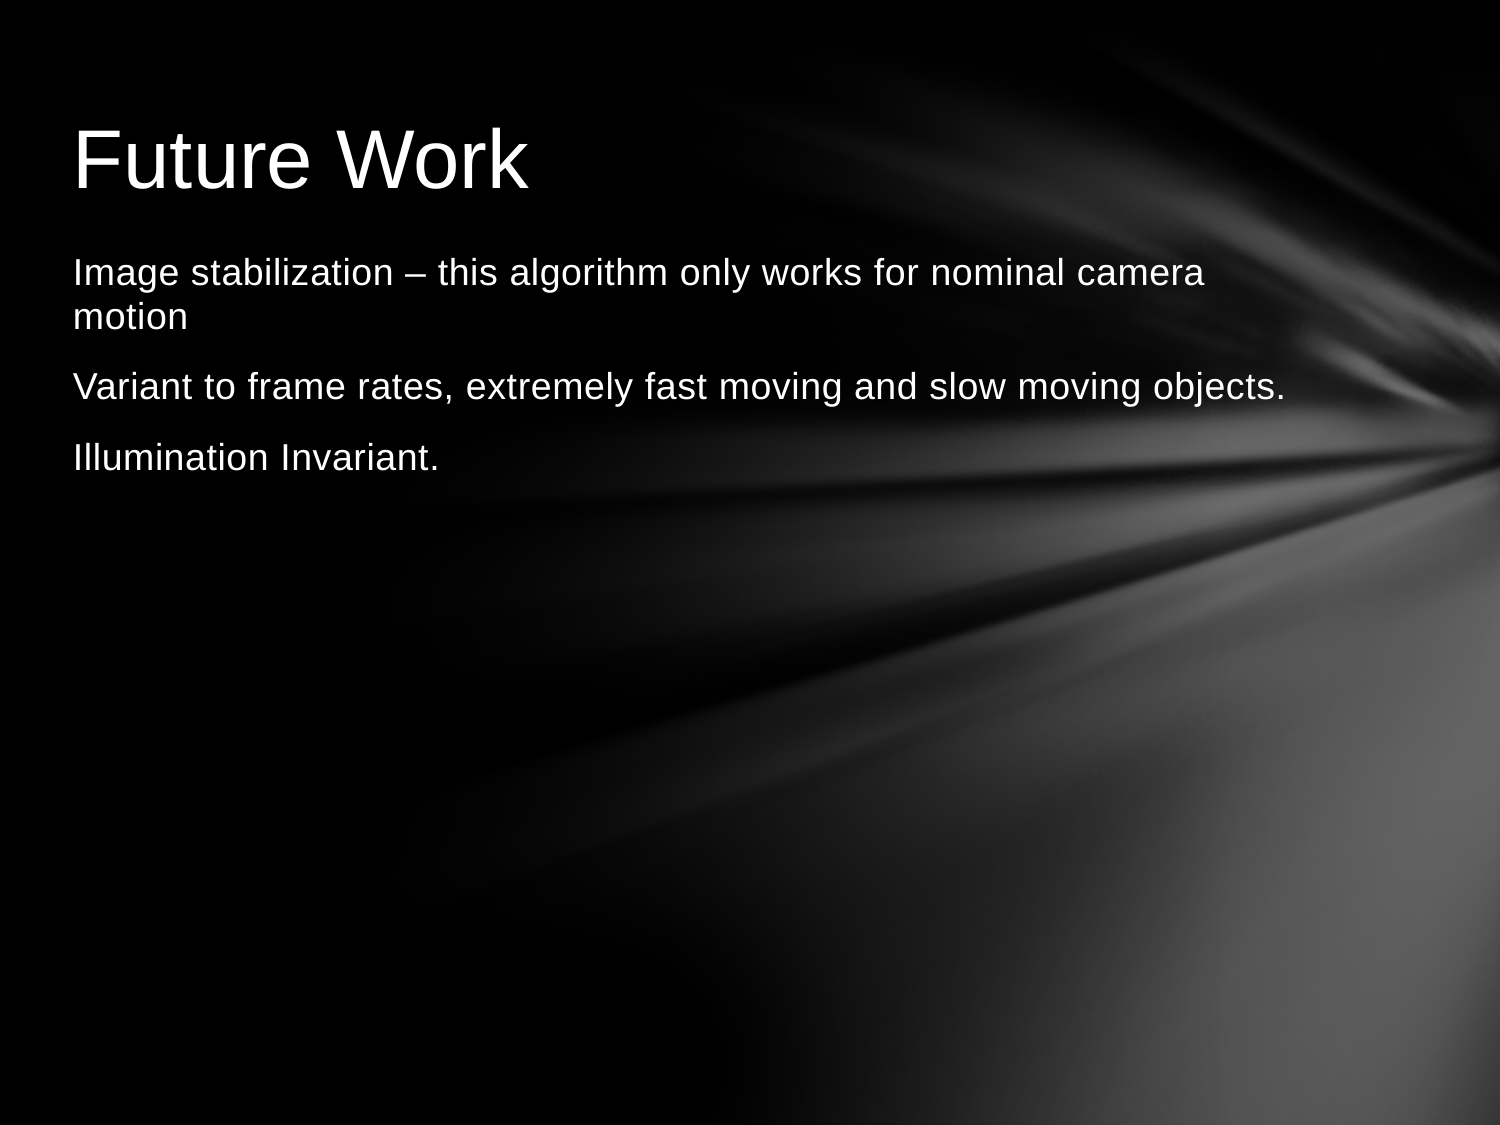

# Future Work
Image stabilization – this algorithm only works for nominal camera motion
Variant to frame rates, extremely fast moving and slow moving objects.
Illumination Invariant.